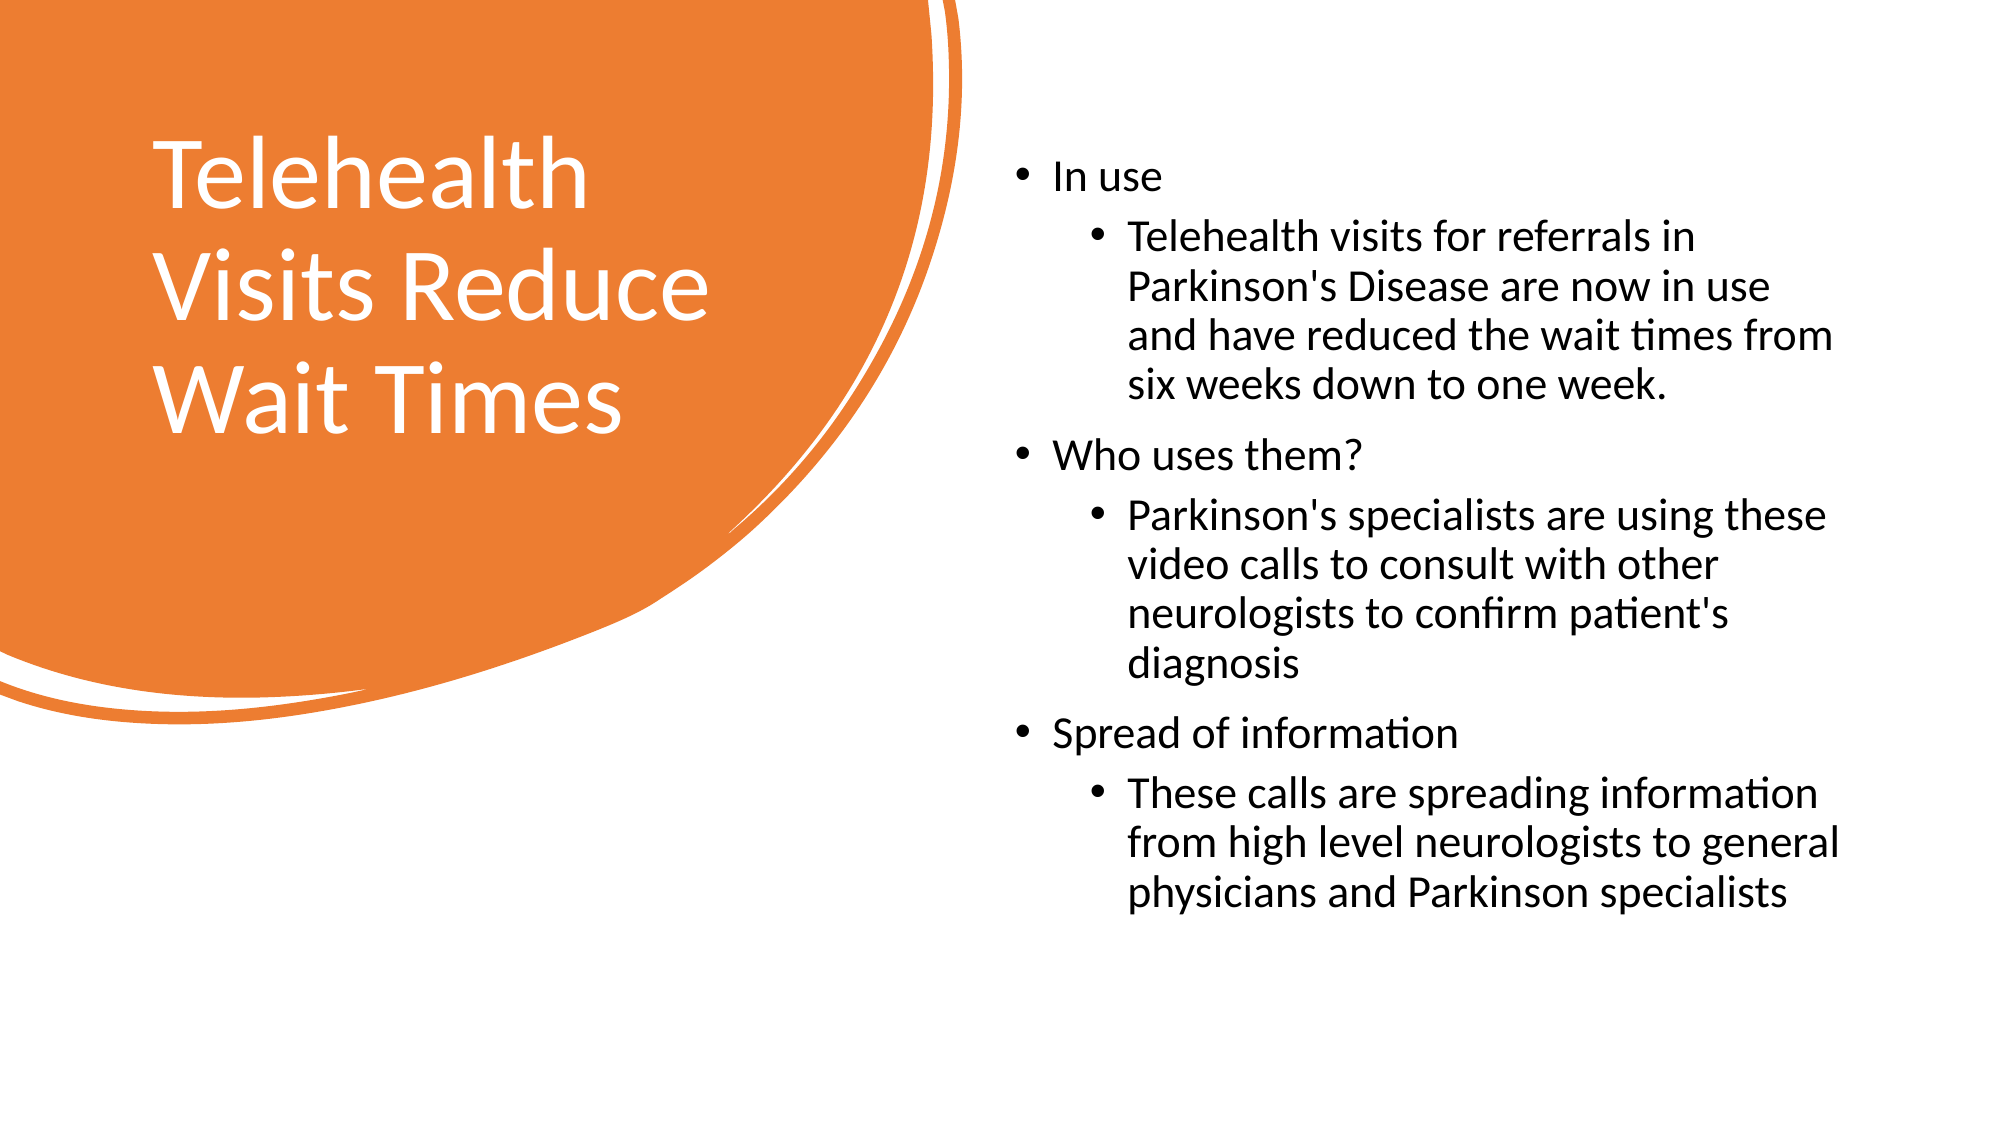

# Telehealth Visits Reduce Wait Times
In use
Telehealth visits for referrals in Parkinson's Disease are now in use and have reduced the wait times from six weeks down to one week.
Who uses them?
Parkinson's specialists are using these video calls to consult with other neurologists to confirm patient's diagnosis
Spread of information
These calls are spreading information from high level neurologists to general physicians and Parkinson specialists